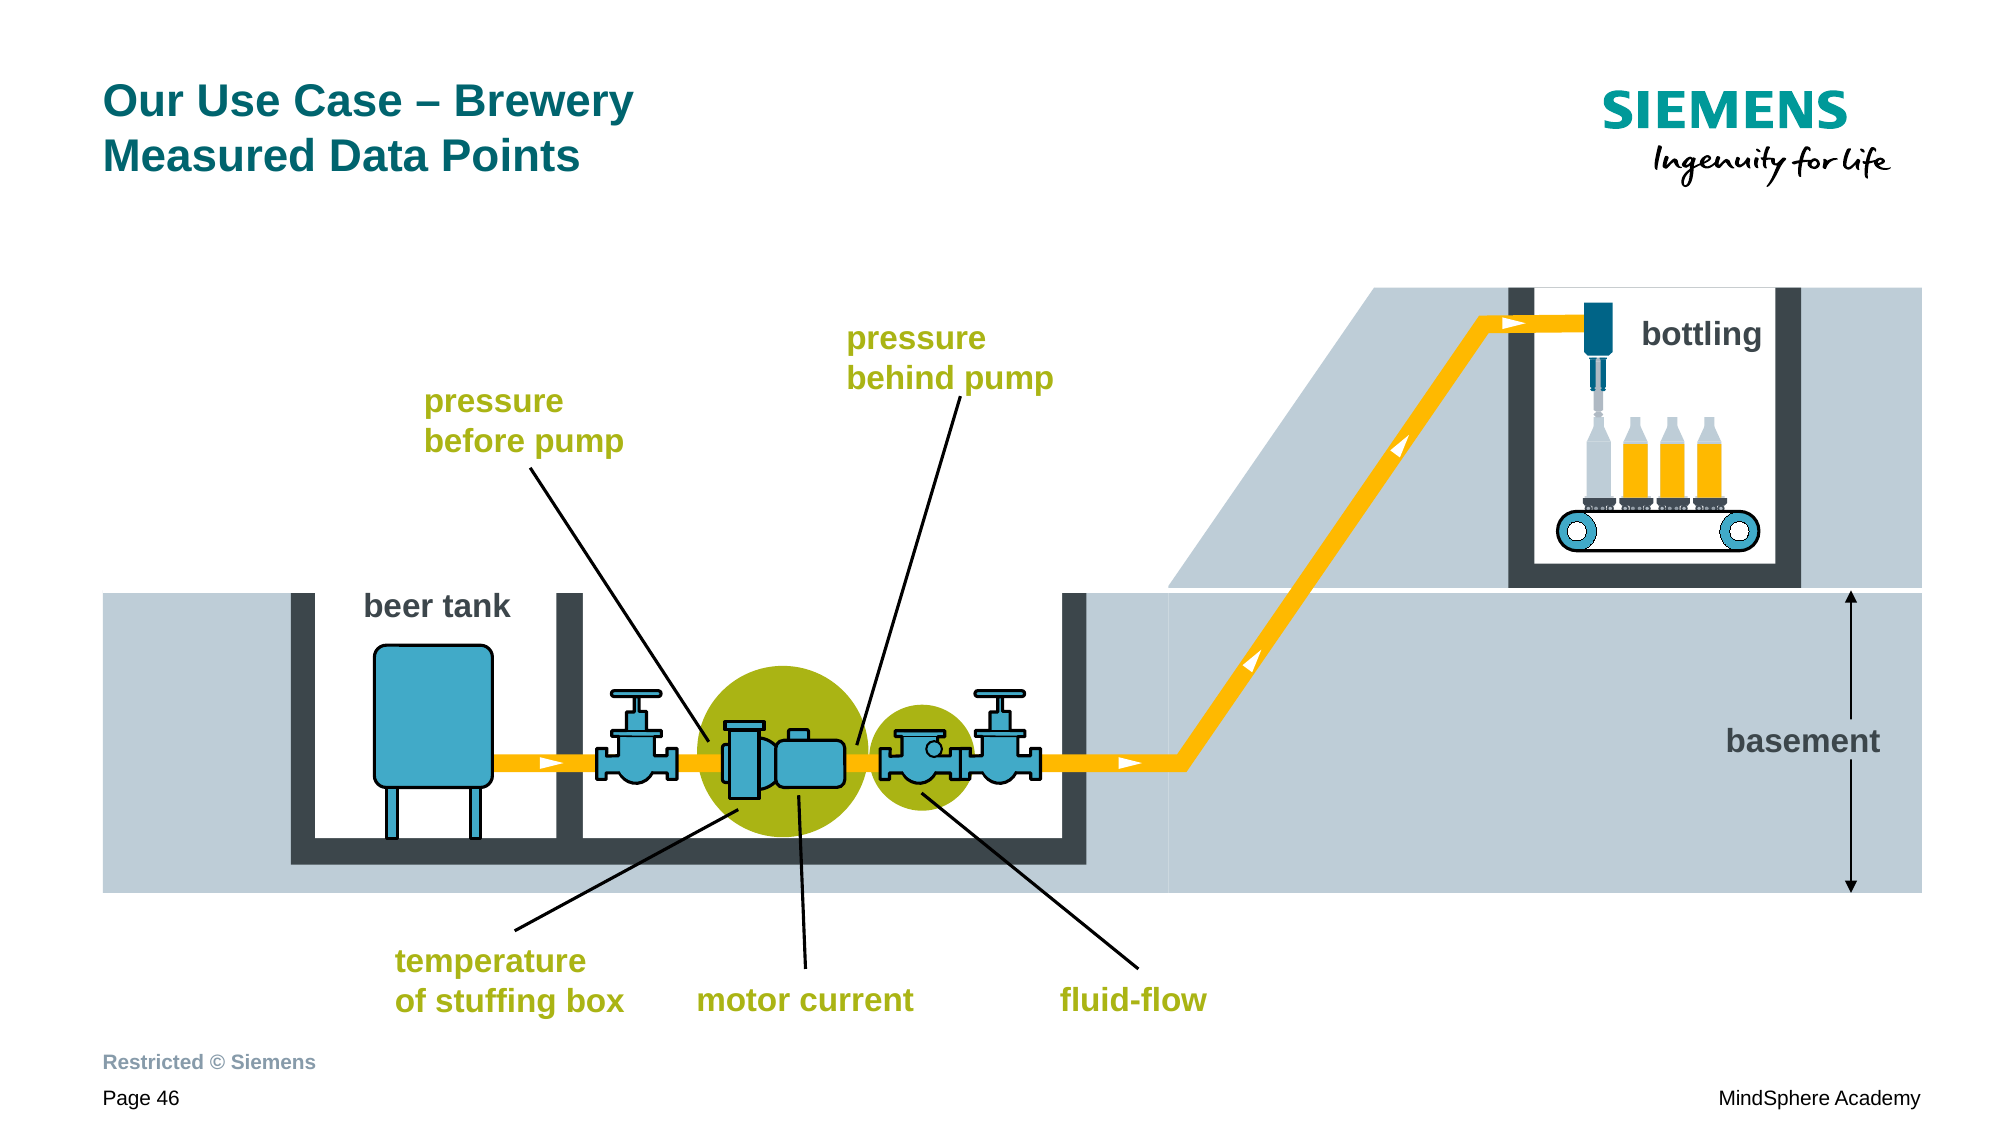

# Our Use Case – Brewery Measured Data Points

bottling
pressure
behind pump

pressure
before pump

beer tank

basement

fluid-flow
motor current
temperature
of stuffing box